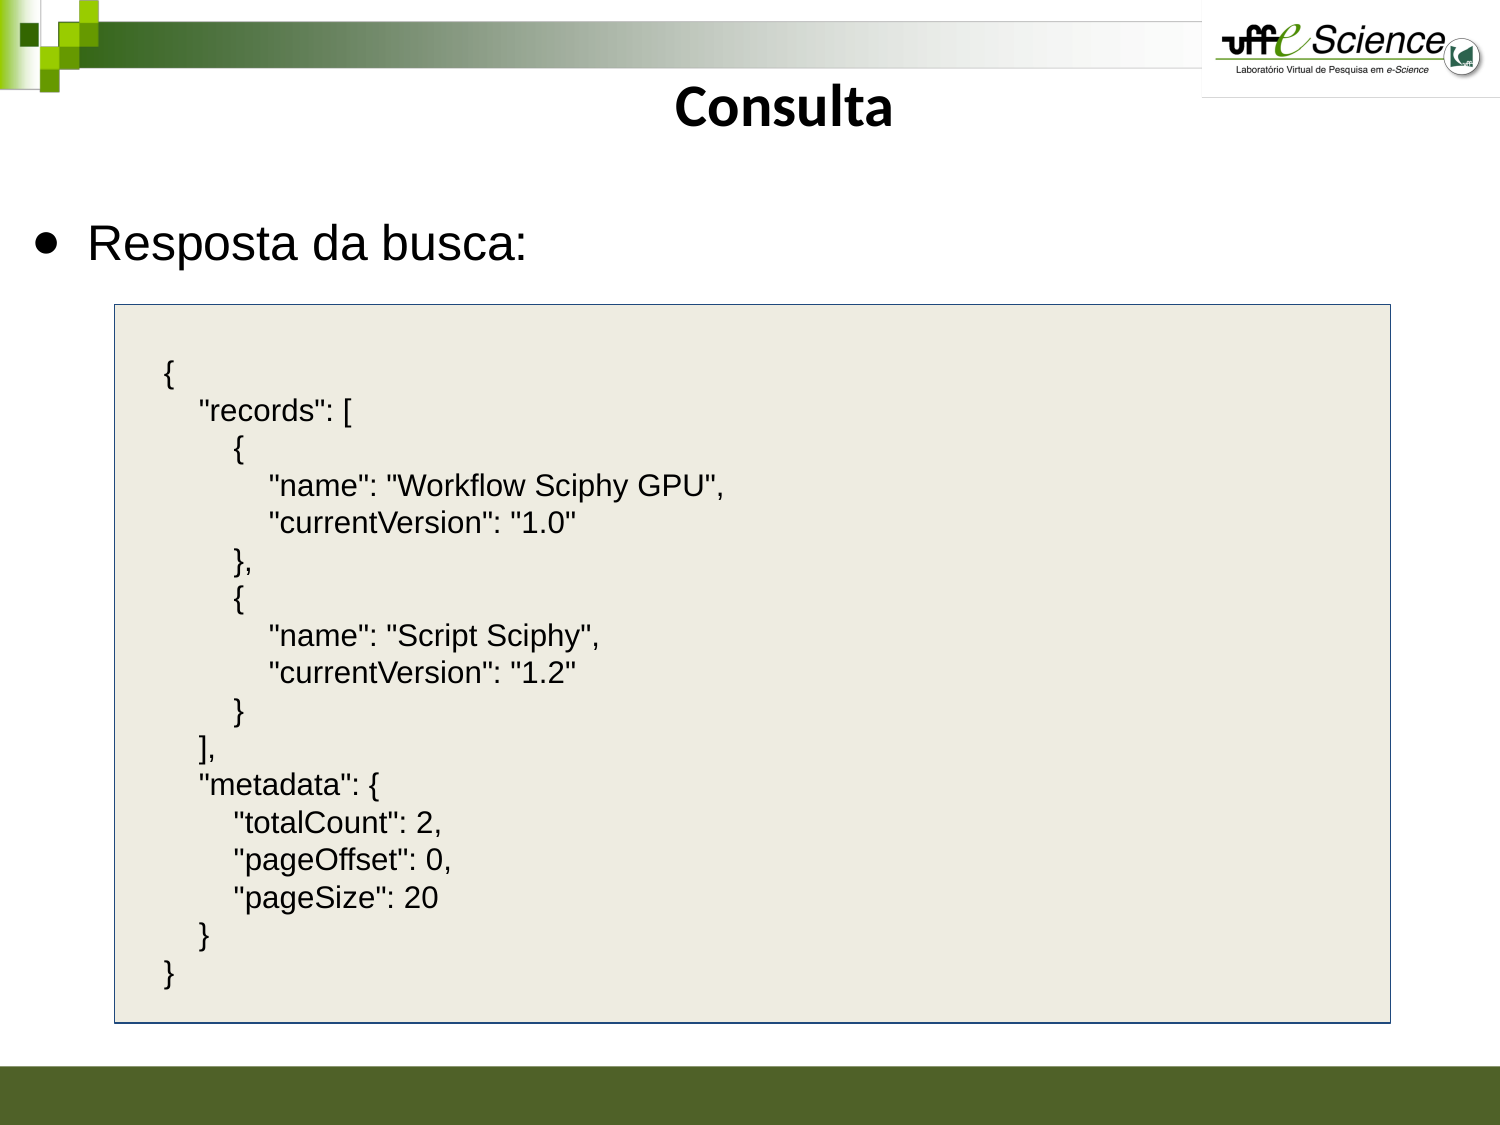

# Consulta
Resposta da busca:

{
    "records": [
        {
            "name": "Workflow Sciphy GPU",
            "currentVersion": "1.0"
        },
        {
            "name": "Script Sciphy",
            "currentVersion": "1.2"
        }
    ],
    "metadata": {
        "totalCount": 2,
        "pageOffset": 0,
        "pageSize": 20
    }
}